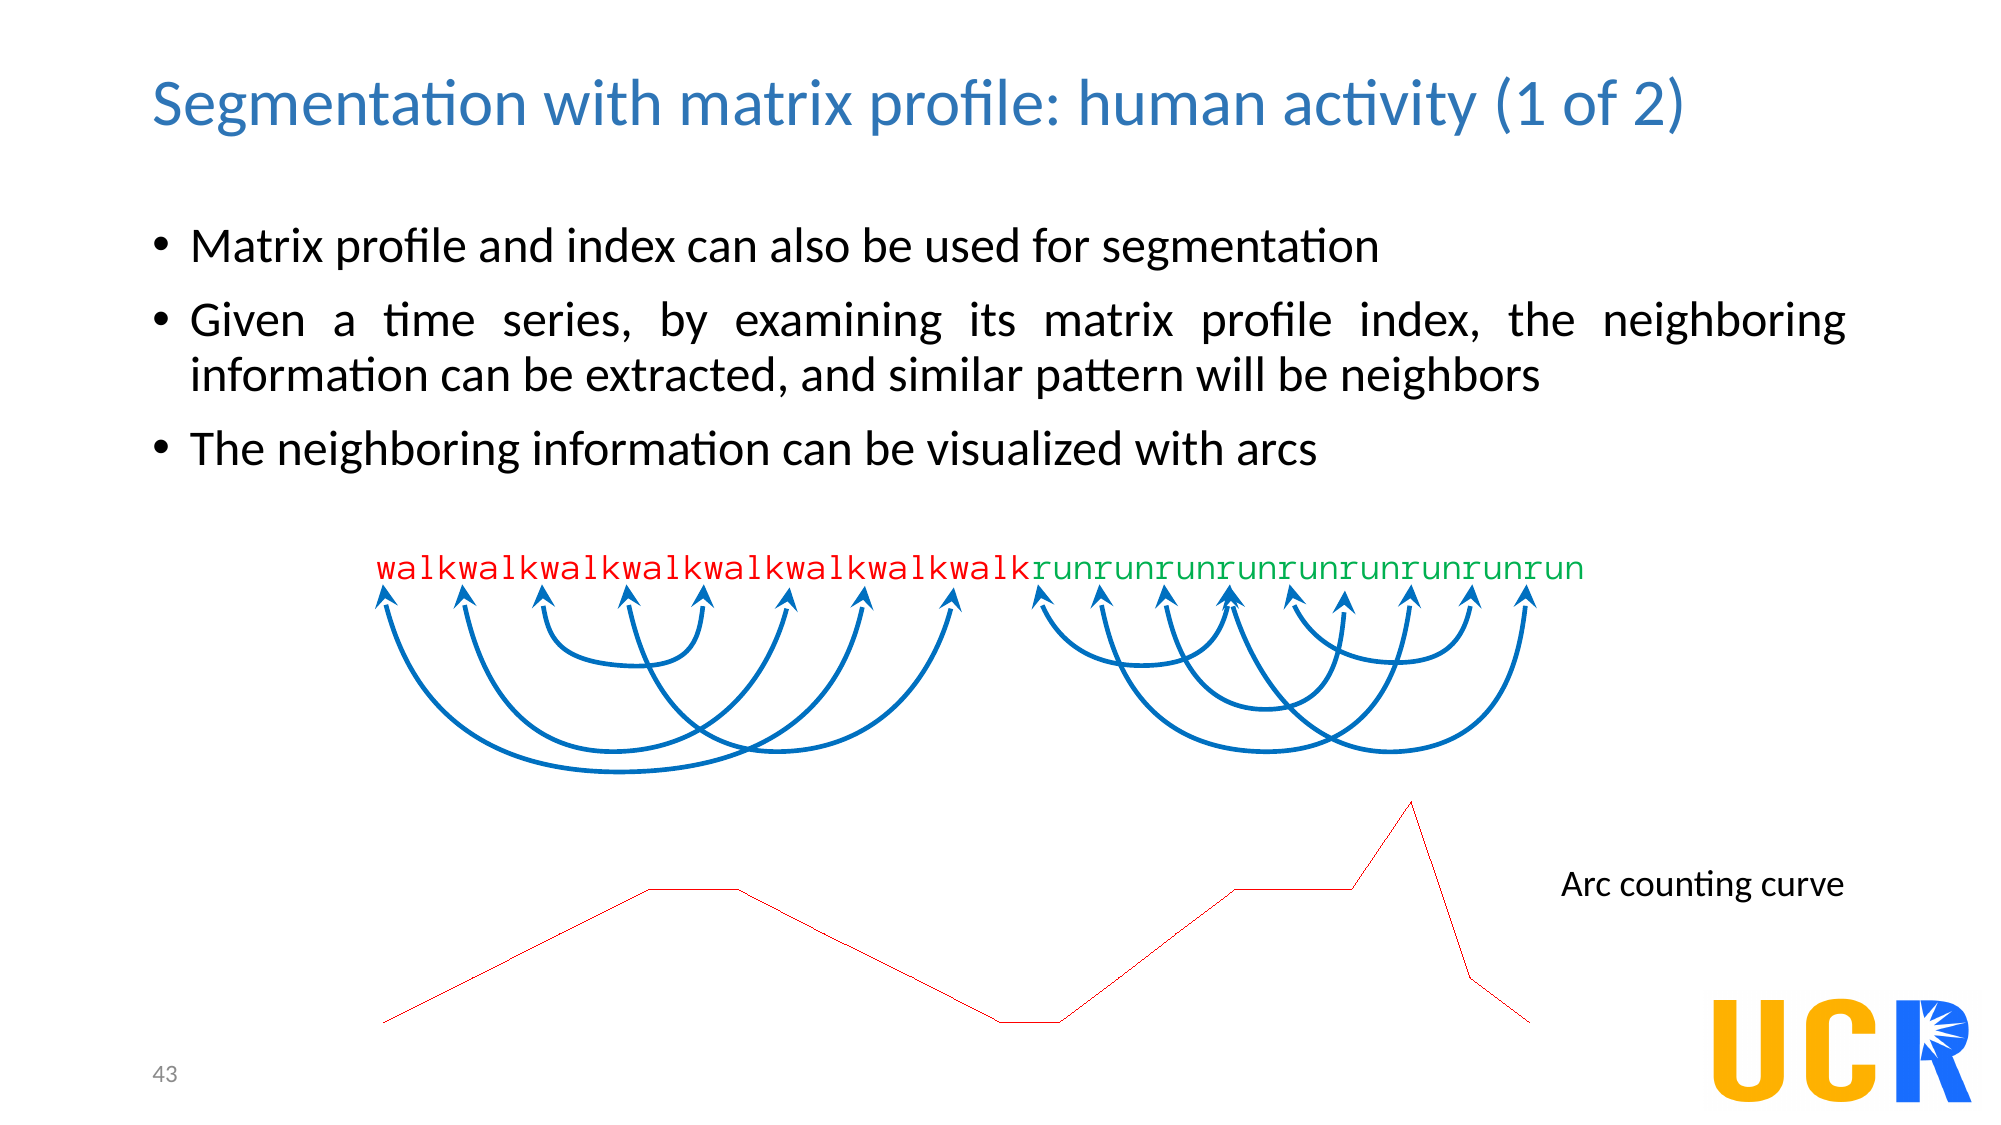

# Segmentation with matrix profile: human activity (1 of 2)
Matrix profile and index can also be used for segmentation
Given a time series, by examining its matrix profile index, the neighboring information can be extracted, and similar pattern will be neighbors
The neighboring information can be visualized with arcs
walkwalkwalkwalkwalkwalkwalkwalkrunrunrunrunrunrunrunrunrun

Arc counting curve
43